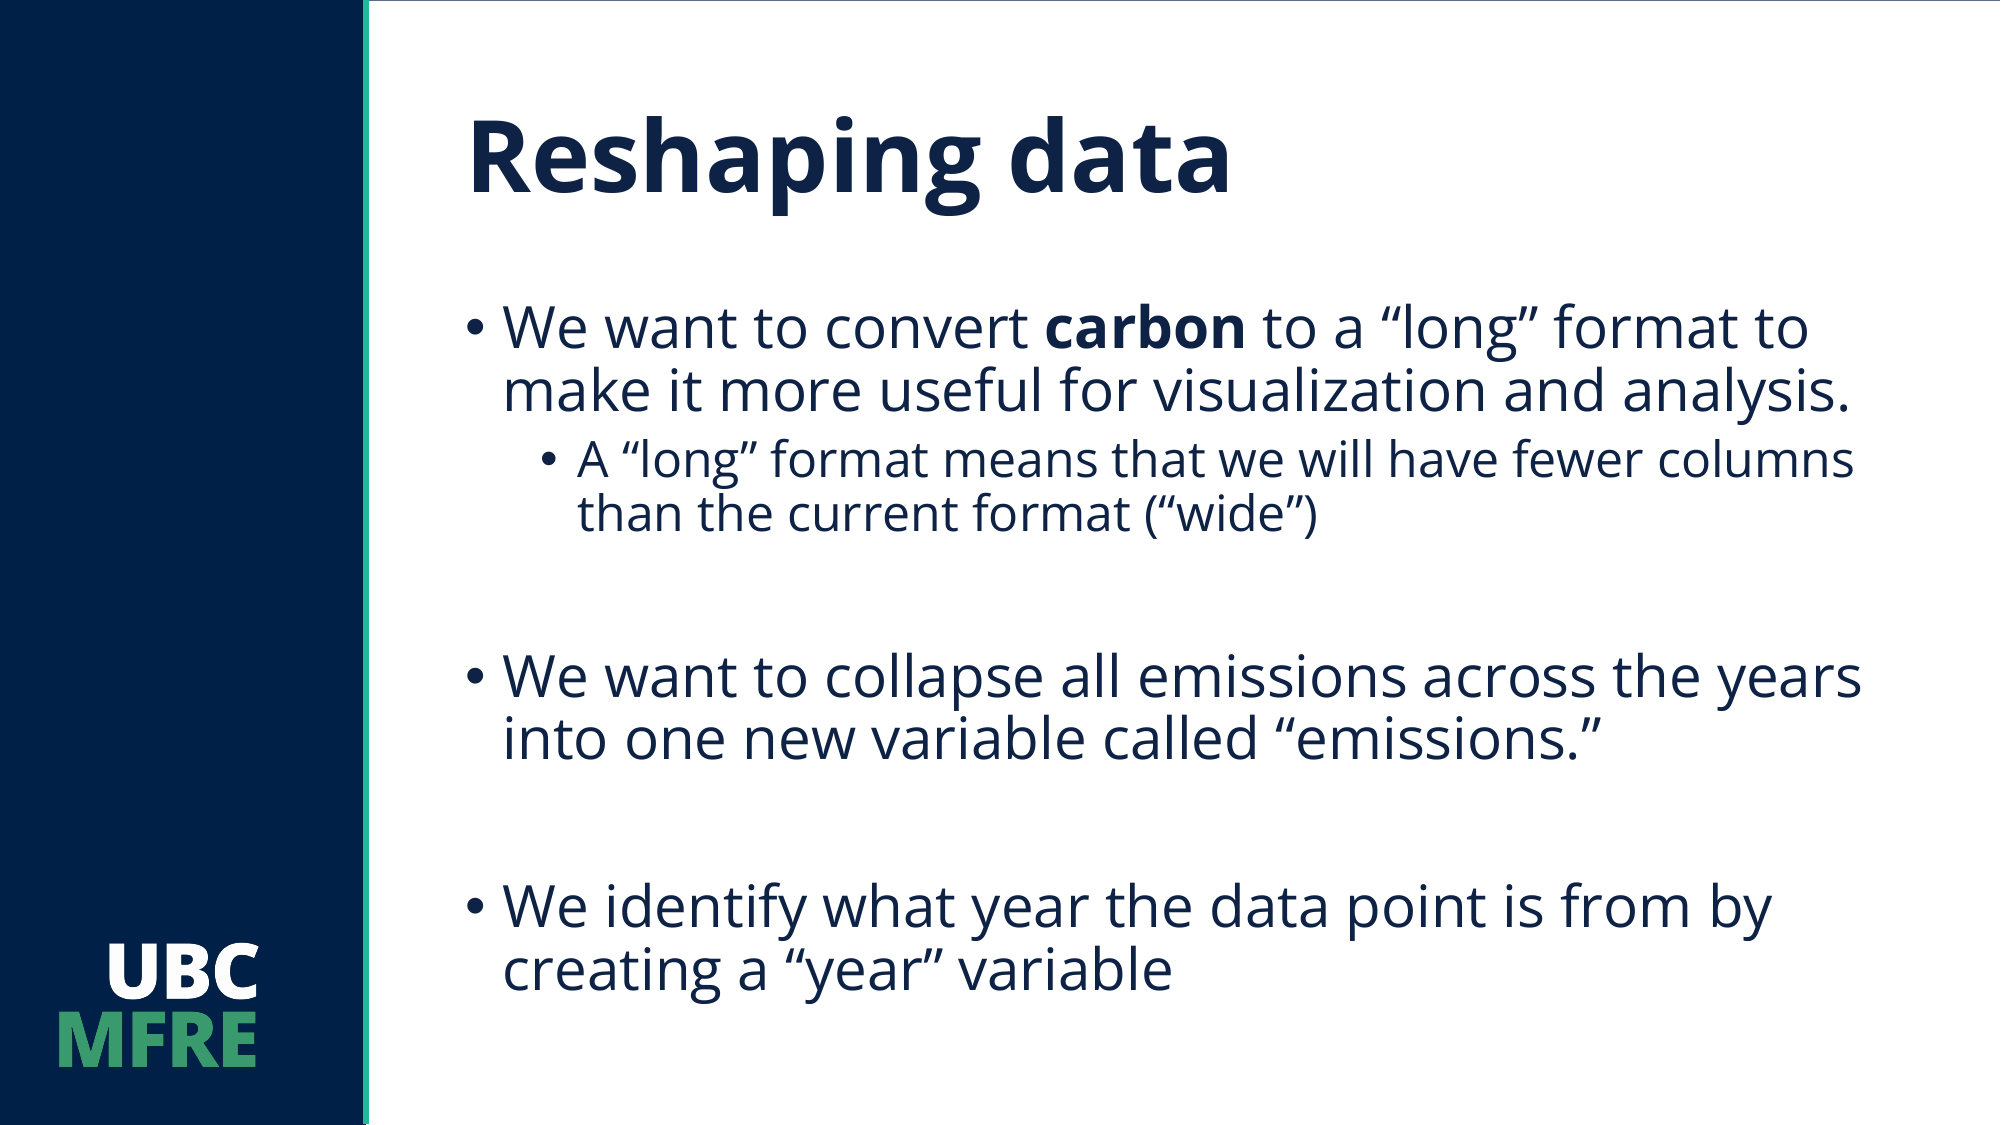

# Reshaping data
We want to convert carbon to a “long” format to make it more useful for visualization and analysis.
A “long” format means that we will have fewer columns than the current format (“wide”)

We want to collapse all emissions across the years into one new variable called “emissions.”

We identify what year the data point is from by creating a “year” variable